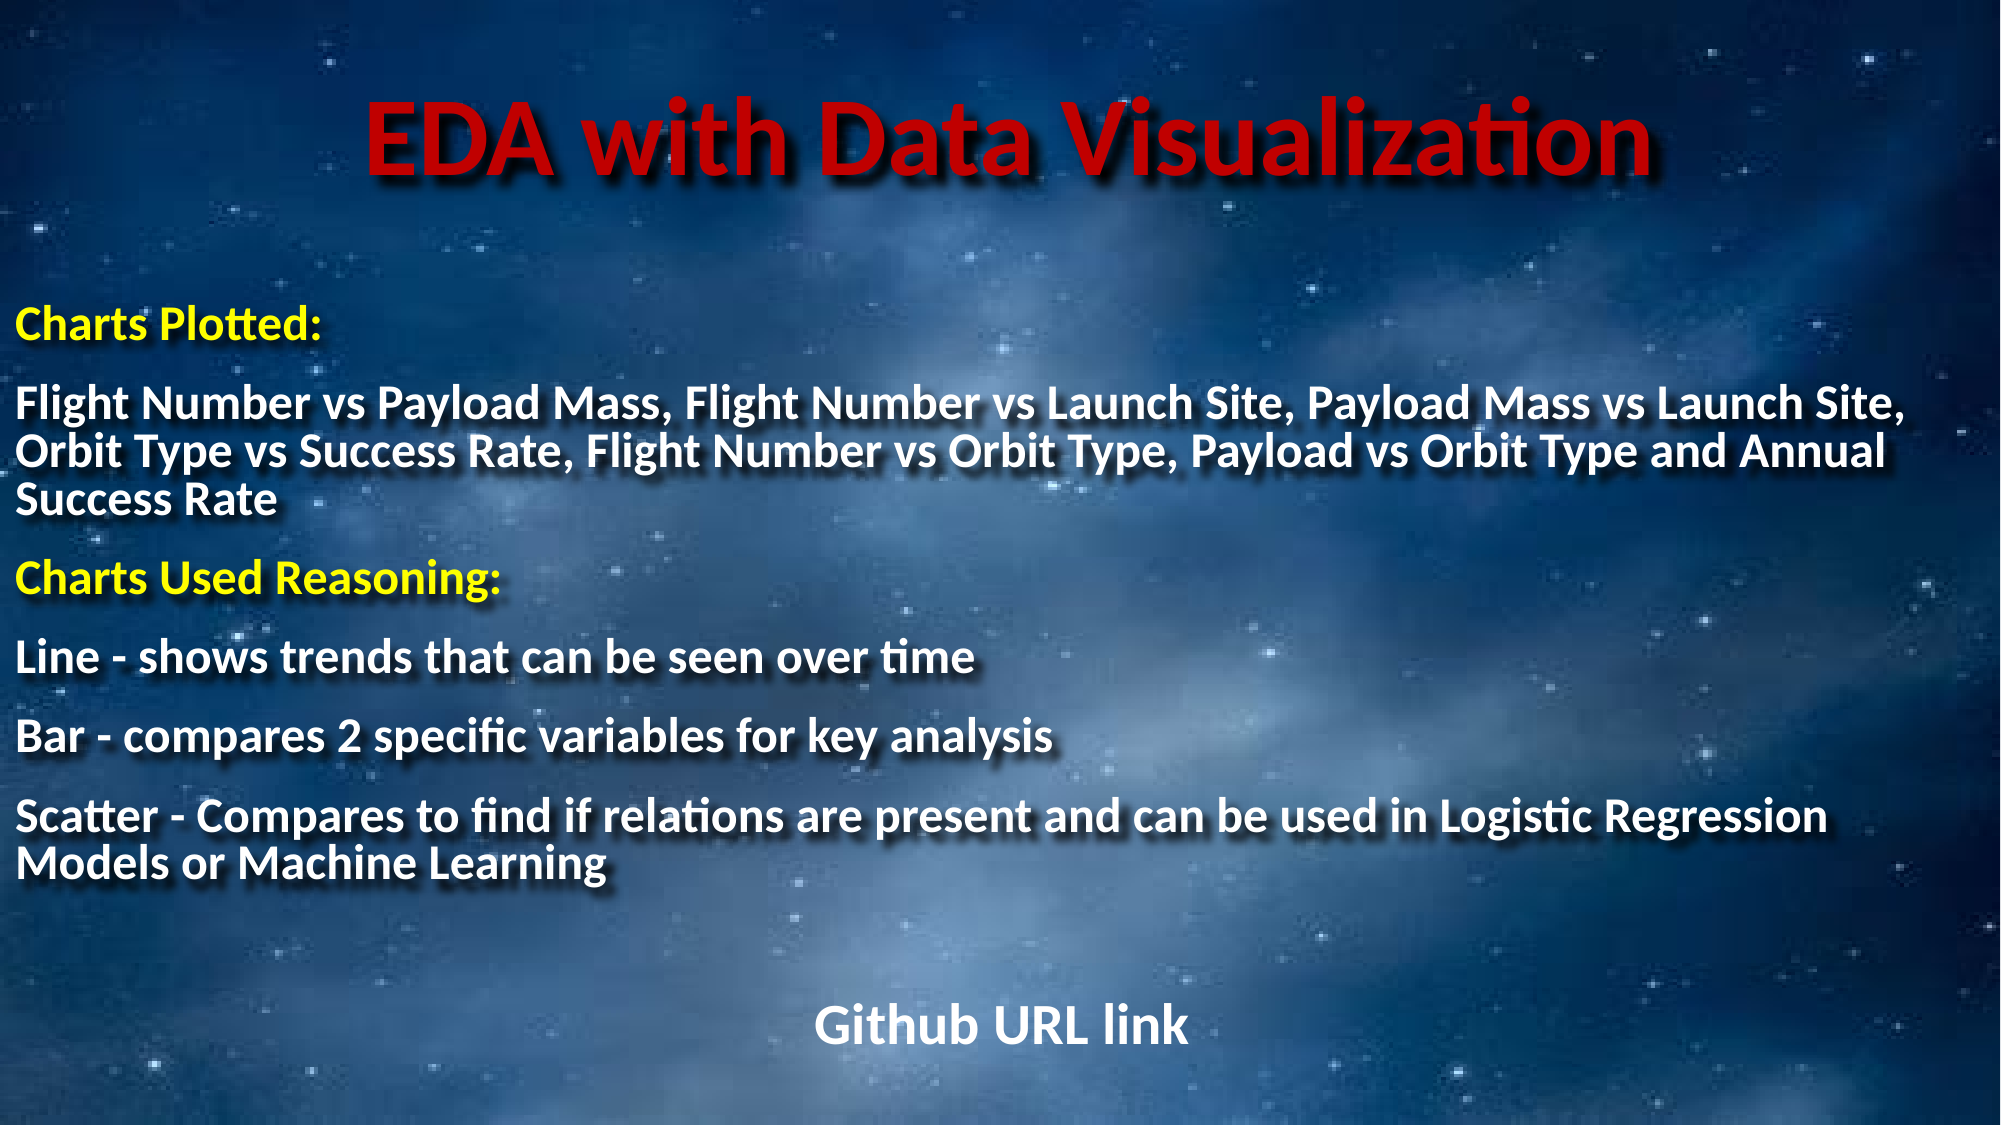

EDA with Data Visualization
Charts Plotted:
Flight Number vs Payload Mass, Flight Number vs Launch Site, Payload Mass vs Launch Site, Orbit Type vs Success Rate, Flight Number vs Orbit Type, Payload vs Orbit Type and Annual Success Rate
Charts Used Reasoning:
Line - shows trends that can be seen over time
Bar - compares 2 specific variables for key analysis
Scatter - Compares to find if relations are present and can be used in Logistic Regression Models or Machine Learning
Github URL link